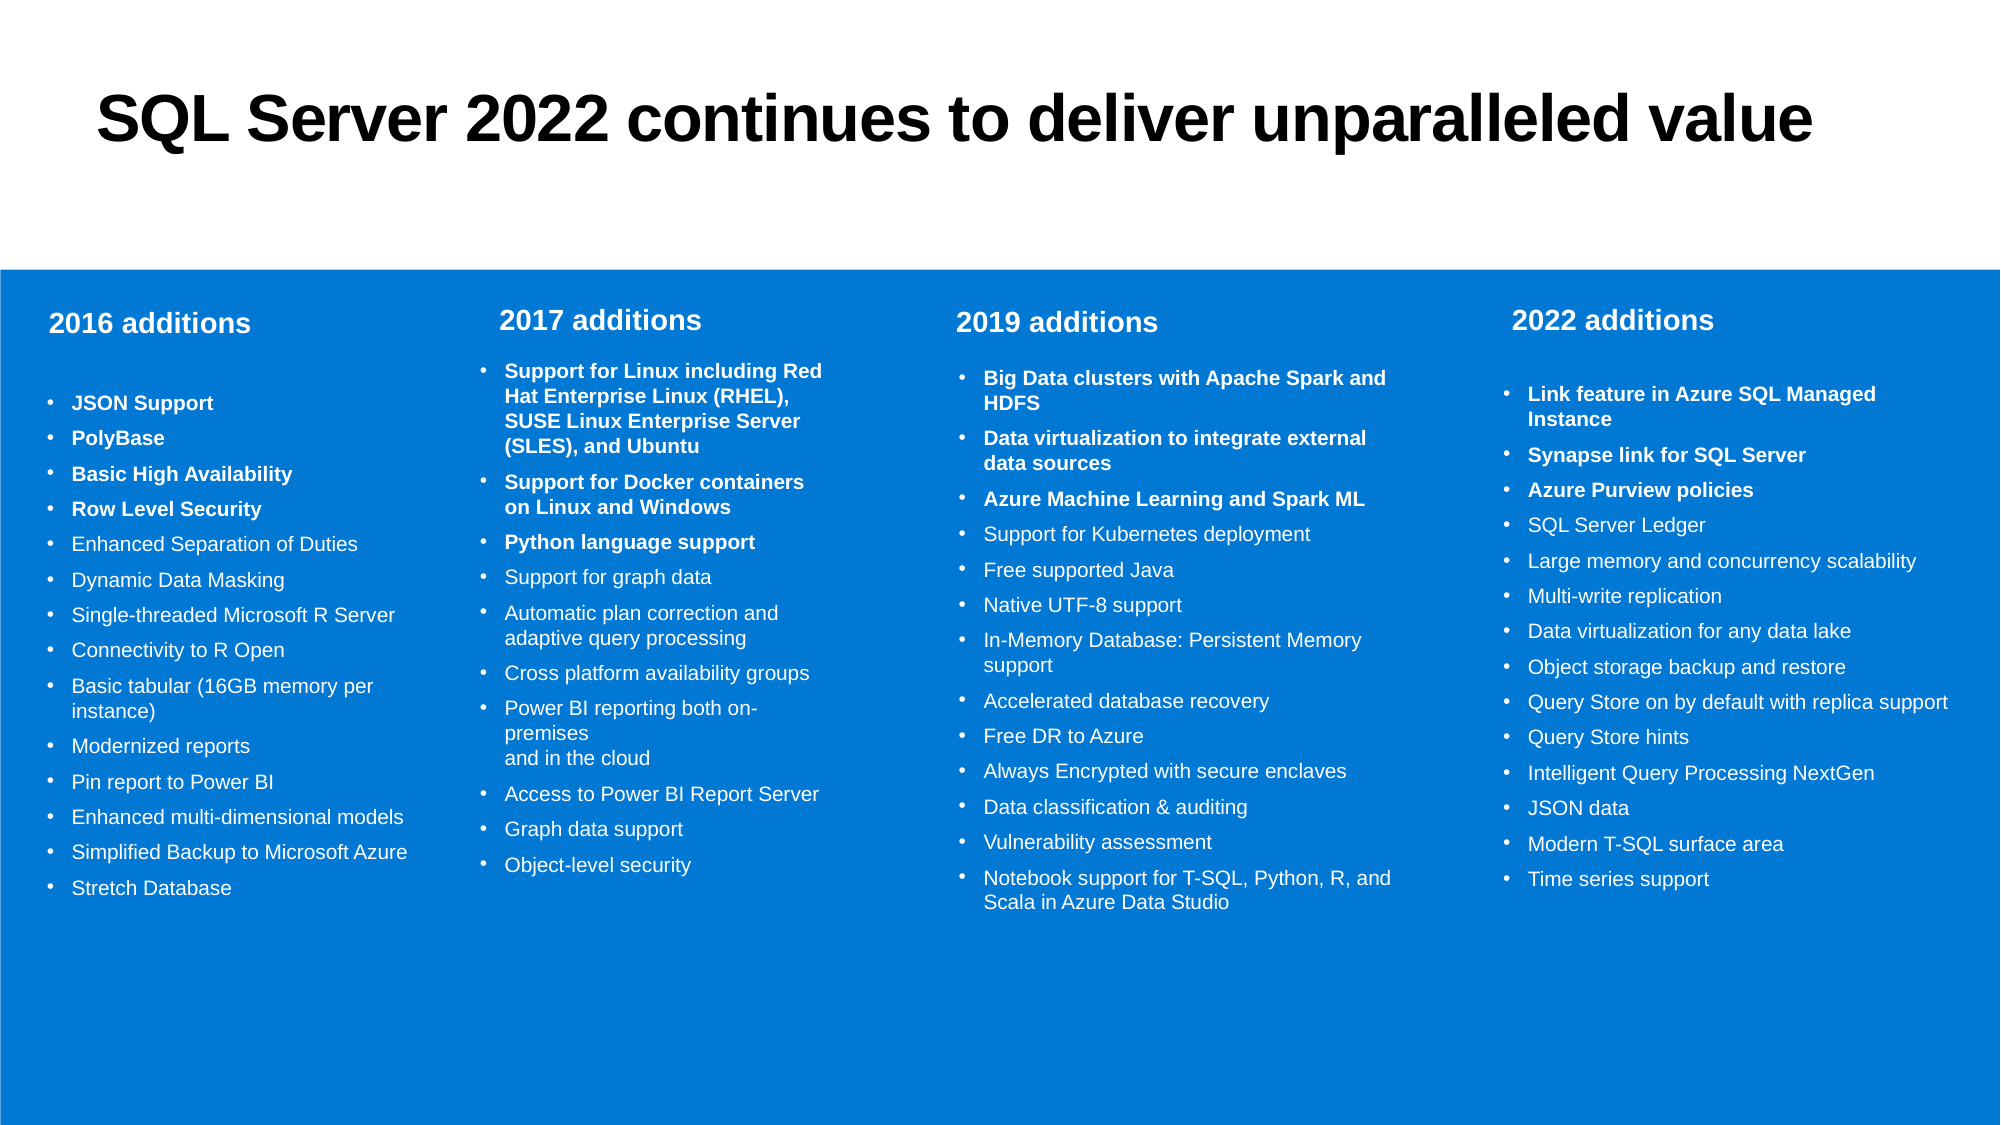

# SQL Server 2022 continues to deliver unparalleled value

2017 additions
2022 additions
2019 additions
2016 additions
Link feature in Azure SQL Managed Instance
Synapse link for SQL Server
Azure Purview policies
SQL Server Ledger
Large memory and concurrency scalability
Multi-write replication
Data virtualization for any data lake
Object storage backup and restore
Query Store on by default with replica support
Query Store hints
Intelligent Query Processing NextGen
JSON data
Modern T-SQL surface area
Time series support
Support for Linux including Red Hat Enterprise Linux (RHEL), SUSE Linux Enterprise Server (SLES), and Ubuntu
Support for Docker containers on Linux and Windows
Python language support
Support for graph data
Automatic plan correction and adaptive query processing
Cross platform availability groups
Power BI reporting both on-premises
and in the cloud
Access to Power BI Report Server
Graph data support
Object-level security
JSON Support
PolyBase
Basic High Availability
Row Level Security
Enhanced Separation of Duties
Dynamic Data Masking
Single-threaded Microsoft R Server
Connectivity to R Open
Basic tabular (16GB memory per instance)
Modernized reports
Pin report to Power BI
Enhanced multi-dimensional models
Simplified Backup to Microsoft Azure
Stretch Database
Big Data clusters with Apache Spark and HDFS
Data virtualization to integrate external data sources
Azure Machine Learning and Spark ML
Support for Kubernetes deployment
Free supported Java
Native UTF-8 support
In-Memory Database: Persistent Memory support
Accelerated database recovery
Free DR to Azure
Always Encrypted with secure enclaves
Data classification & auditing
Vulnerability assessment
Notebook support for T-SQL, Python, R, and Scala in Azure Data Studio